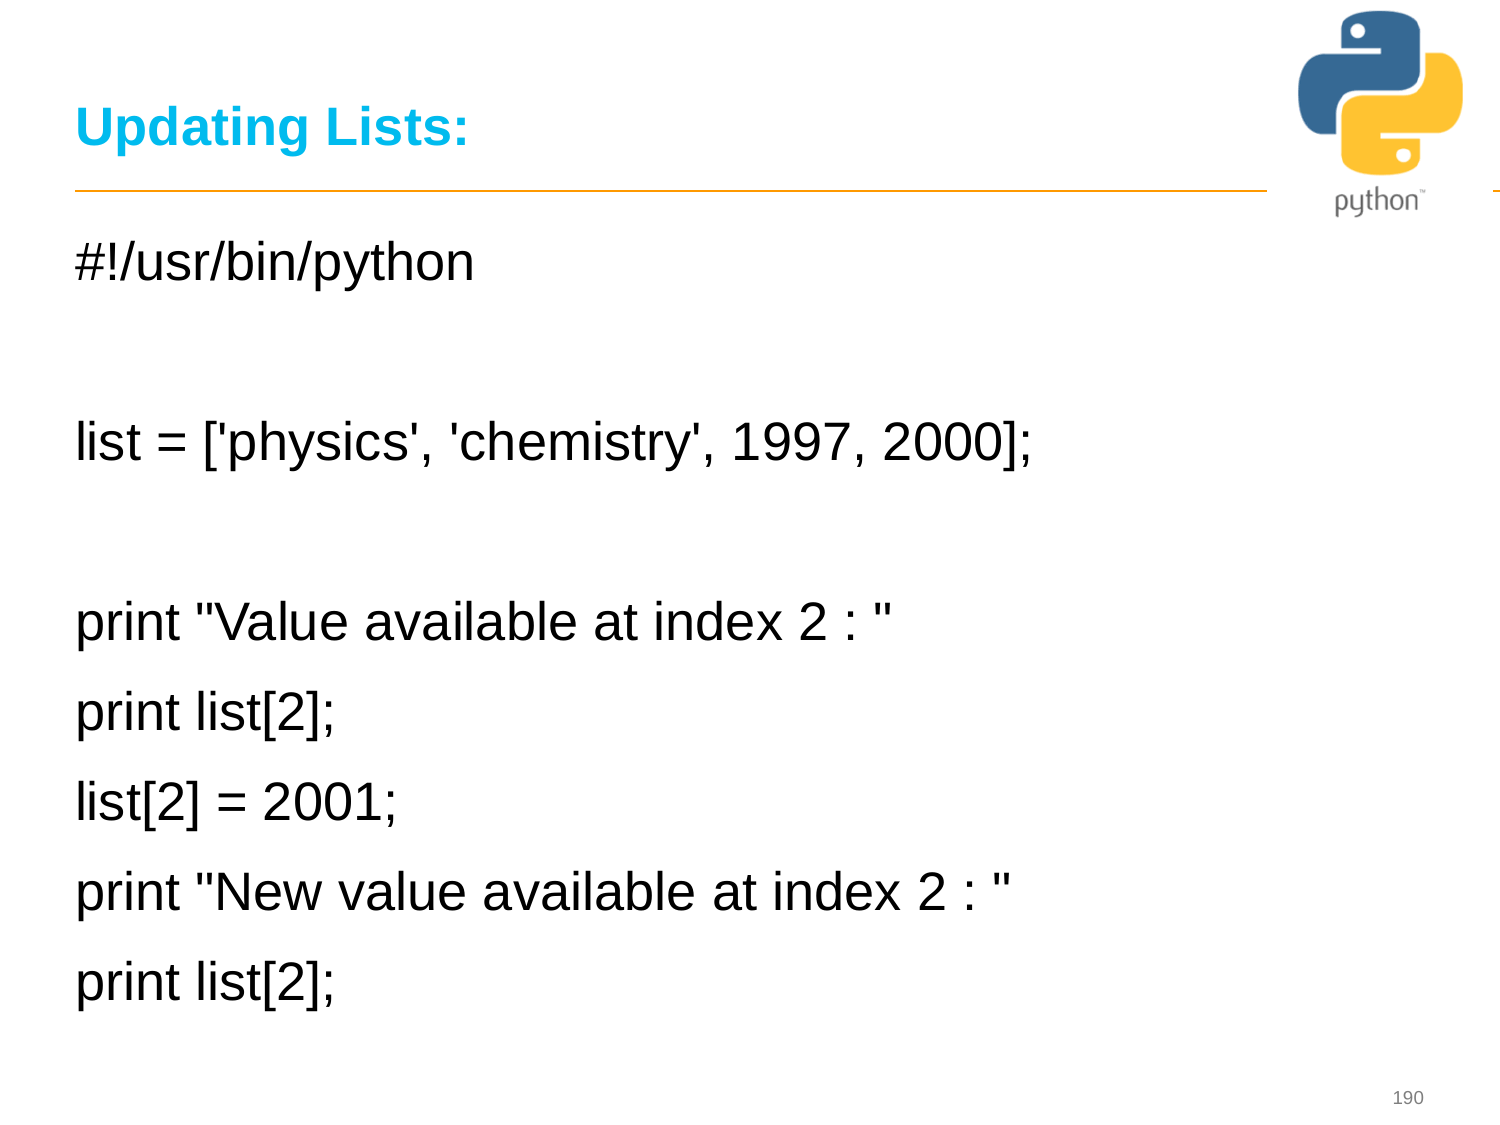

190
# Updating Lists:
#!/usr/bin/python

list = ['physics', 'chemistry', 1997, 2000];

print "Value available at index 2 : "
print list[2];
list[2] = 2001;
print "New value available at index 2 : "
print list[2];